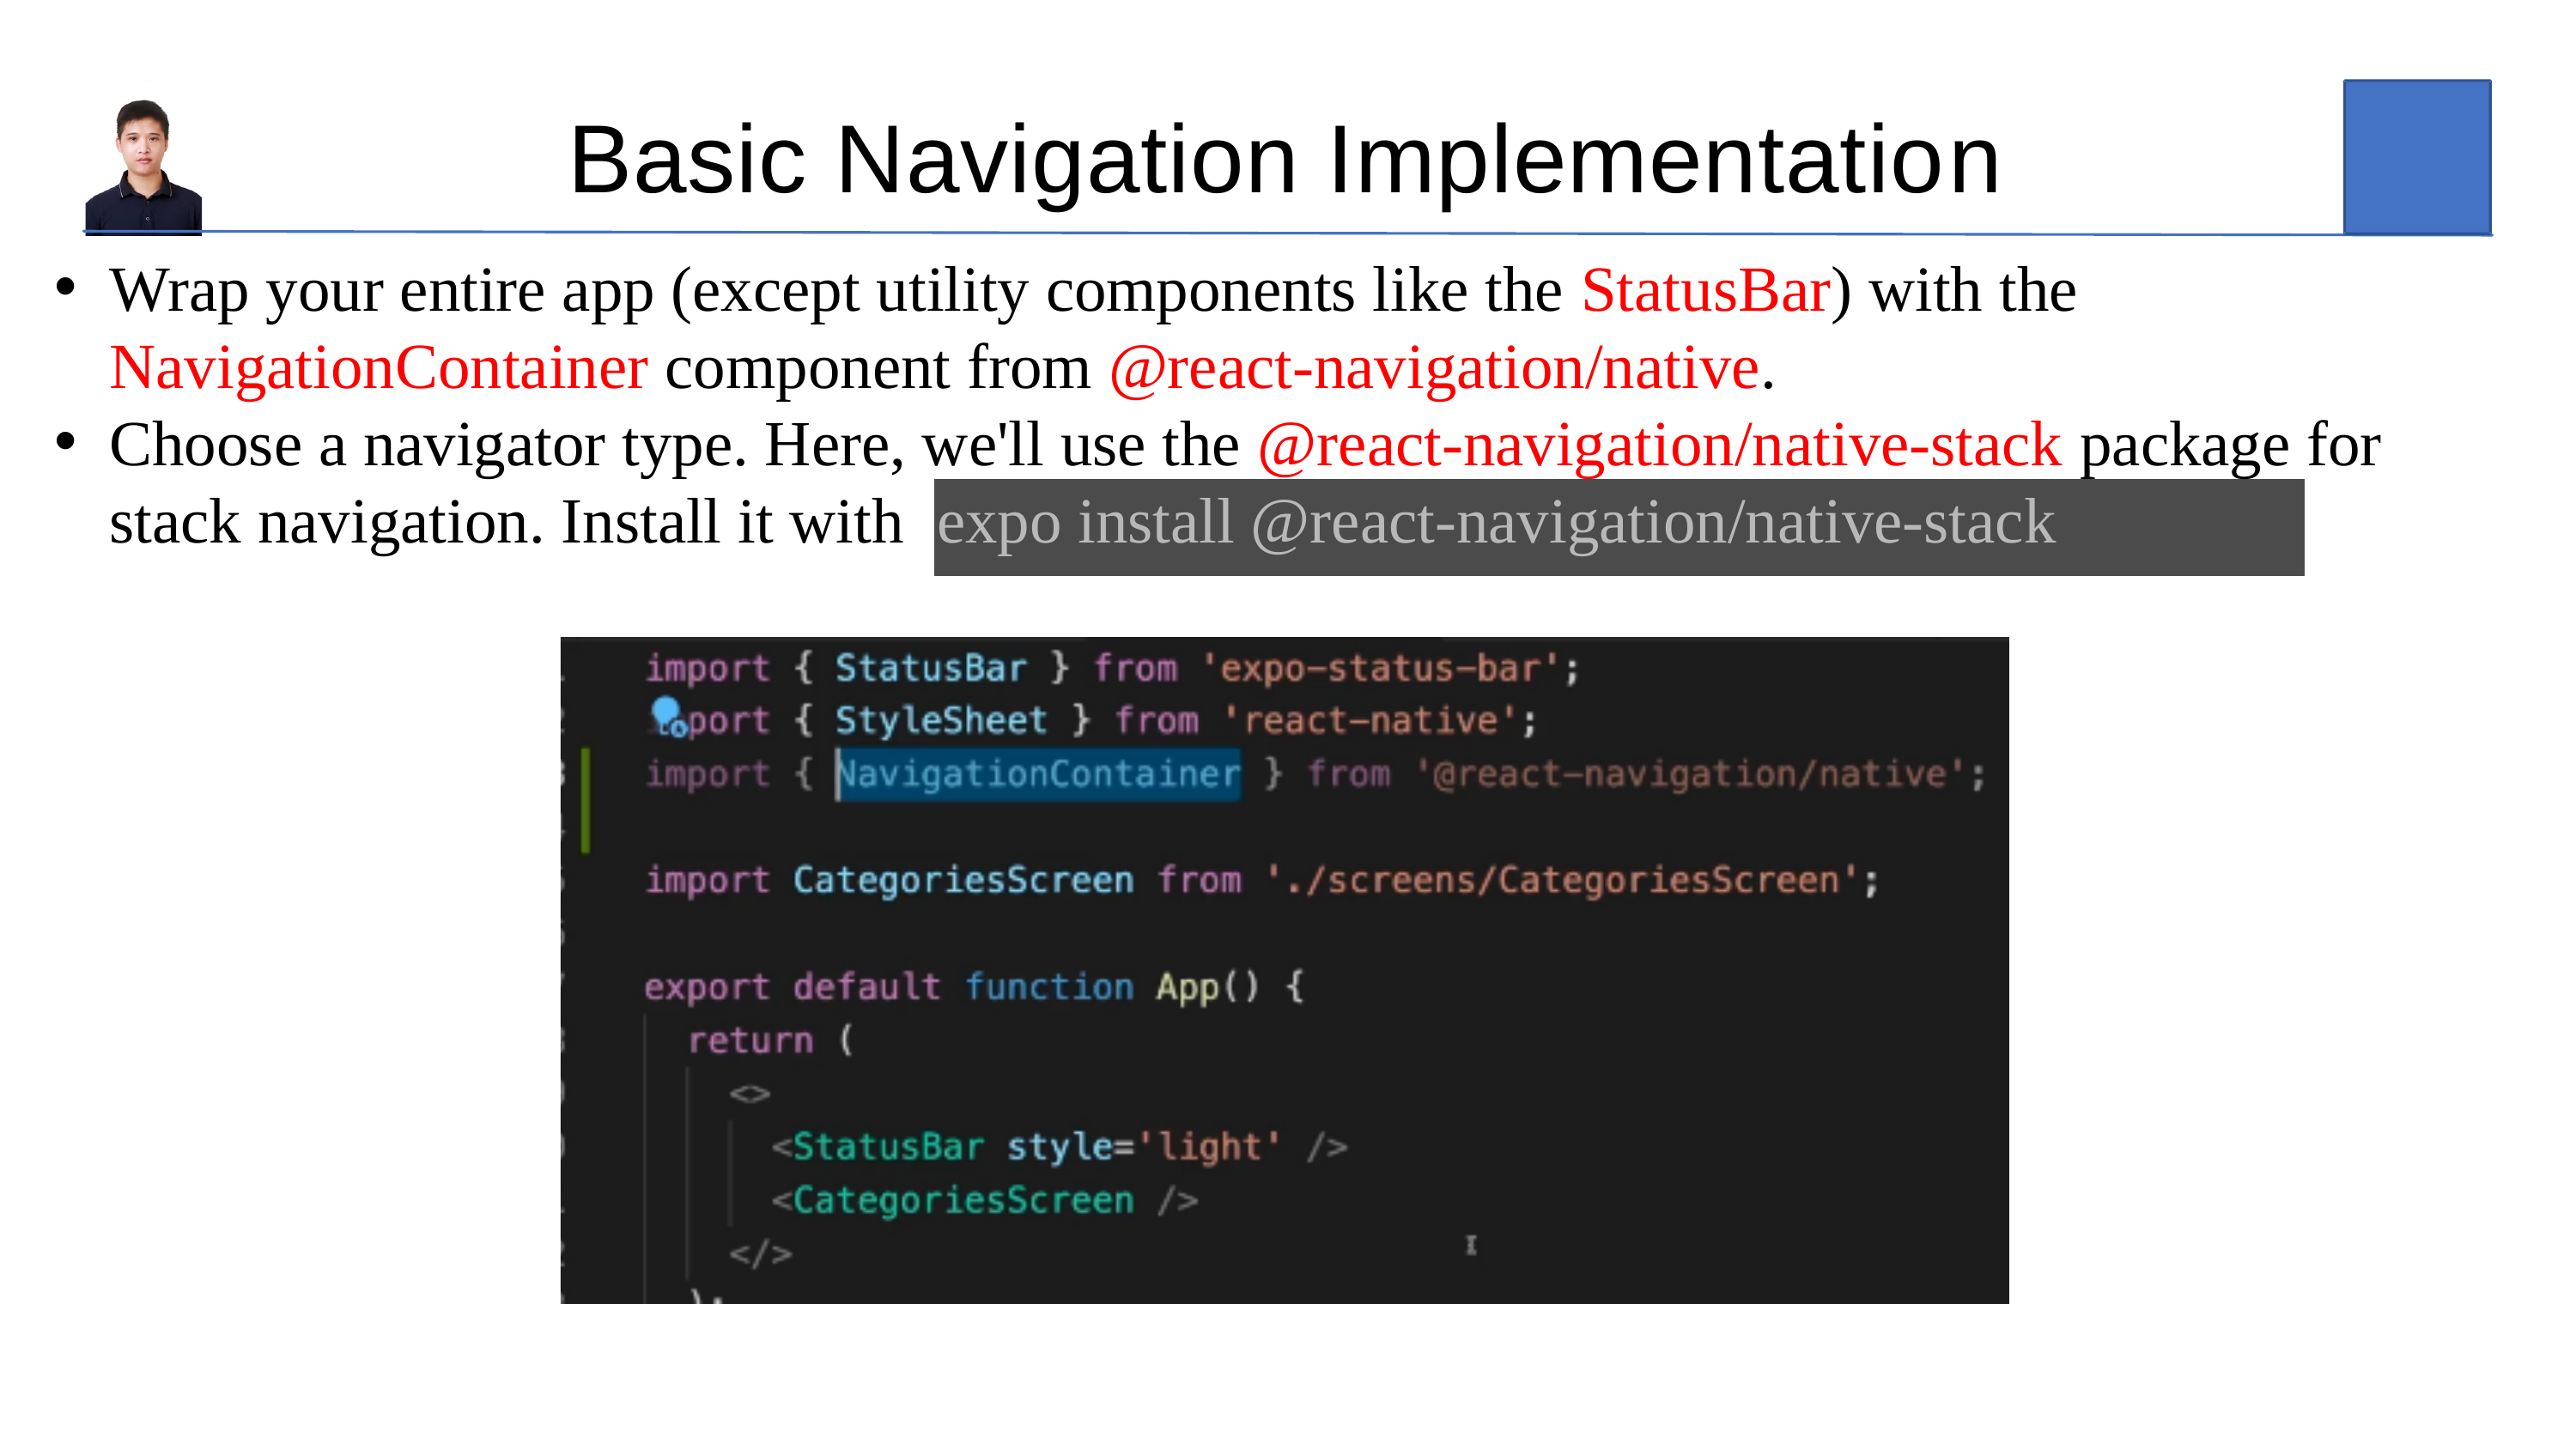

Basic Navigation Implementatio﻿n

Wrap your entire app (except utility components like the StatusBar) with the NavigationContainer component from @react-navigation/native.
Choose a navigator type. Here, we'll use the @react-navigation/native-stack package for stack navigation. Install it with  expo install @react-navigation/native-stack